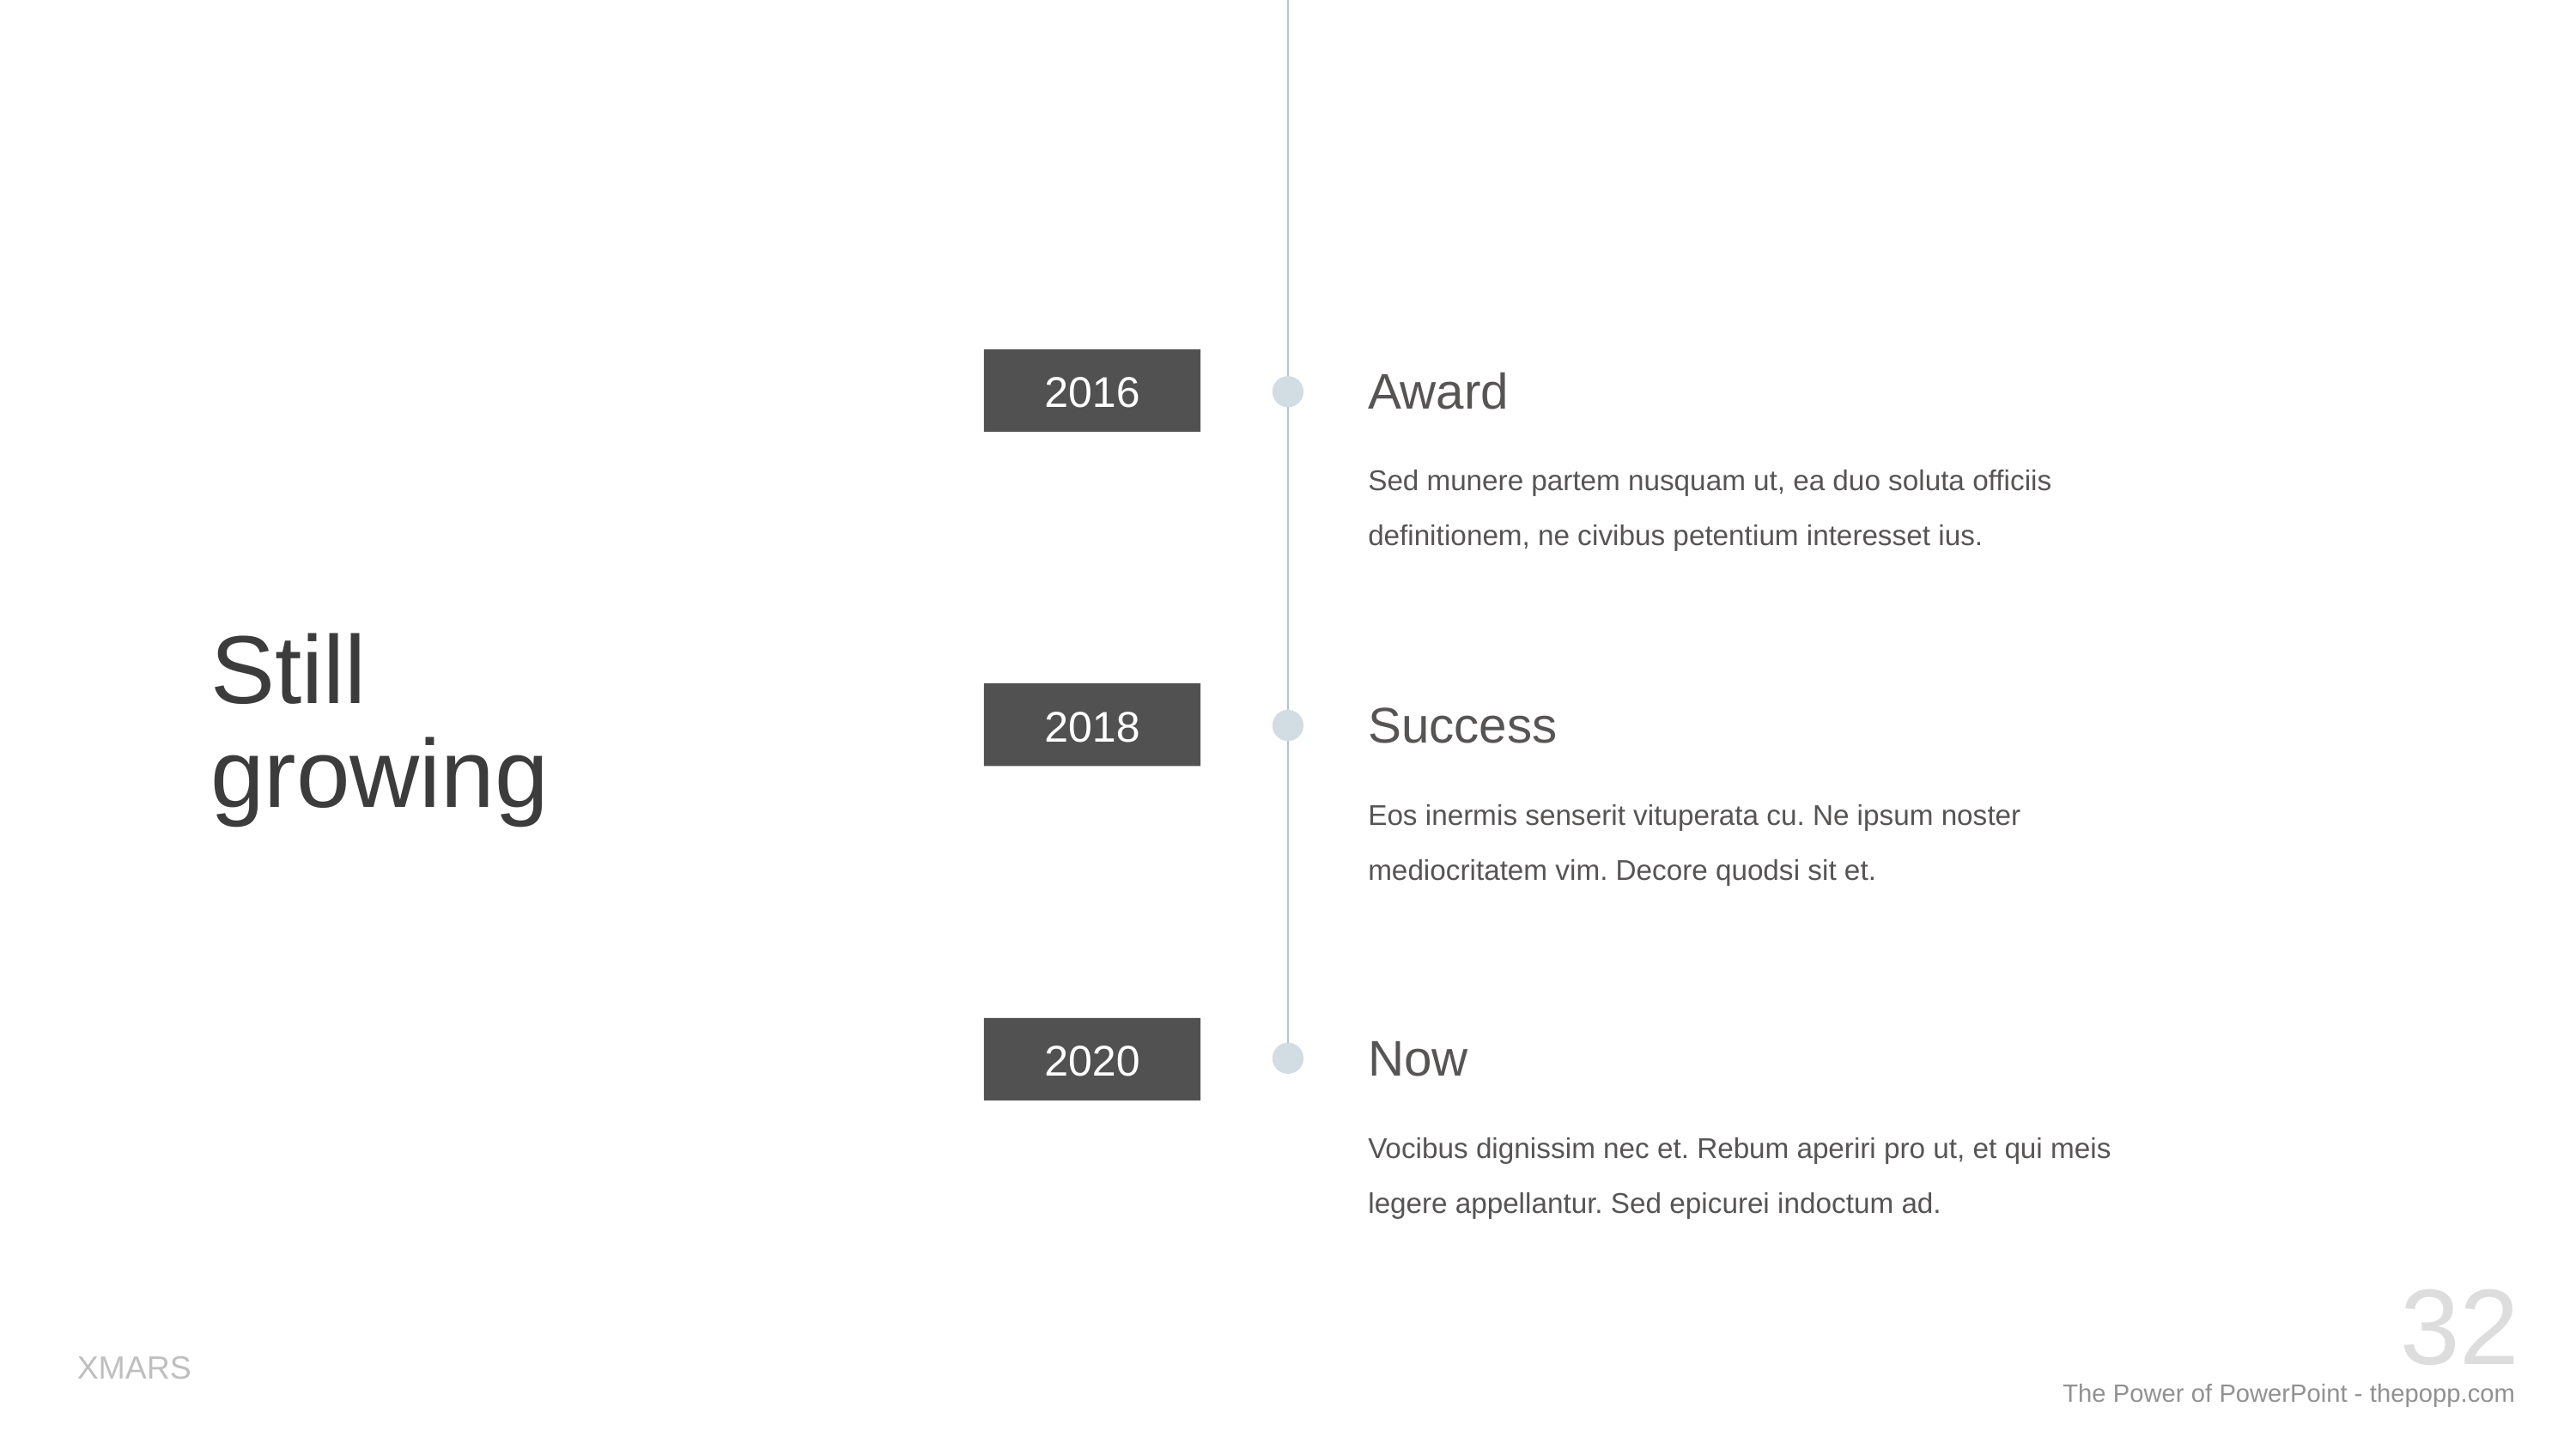

Award
2016
Sed munere partem nusquam ut, ea duo soluta officiis definitionem, ne civibus petentium interesset ius.
# Still growing
Success
2018
Eos inermis senserit vituperata cu. Ne ipsum noster mediocritatem vim. Decore quodsi sit et.
Now
2020
Vocibus dignissim nec et. Rebum aperiri pro ut, et qui meis legere appellantur. Sed epicurei indoctum ad.
32
XMARS
The Power of PowerPoint - thepopp.com